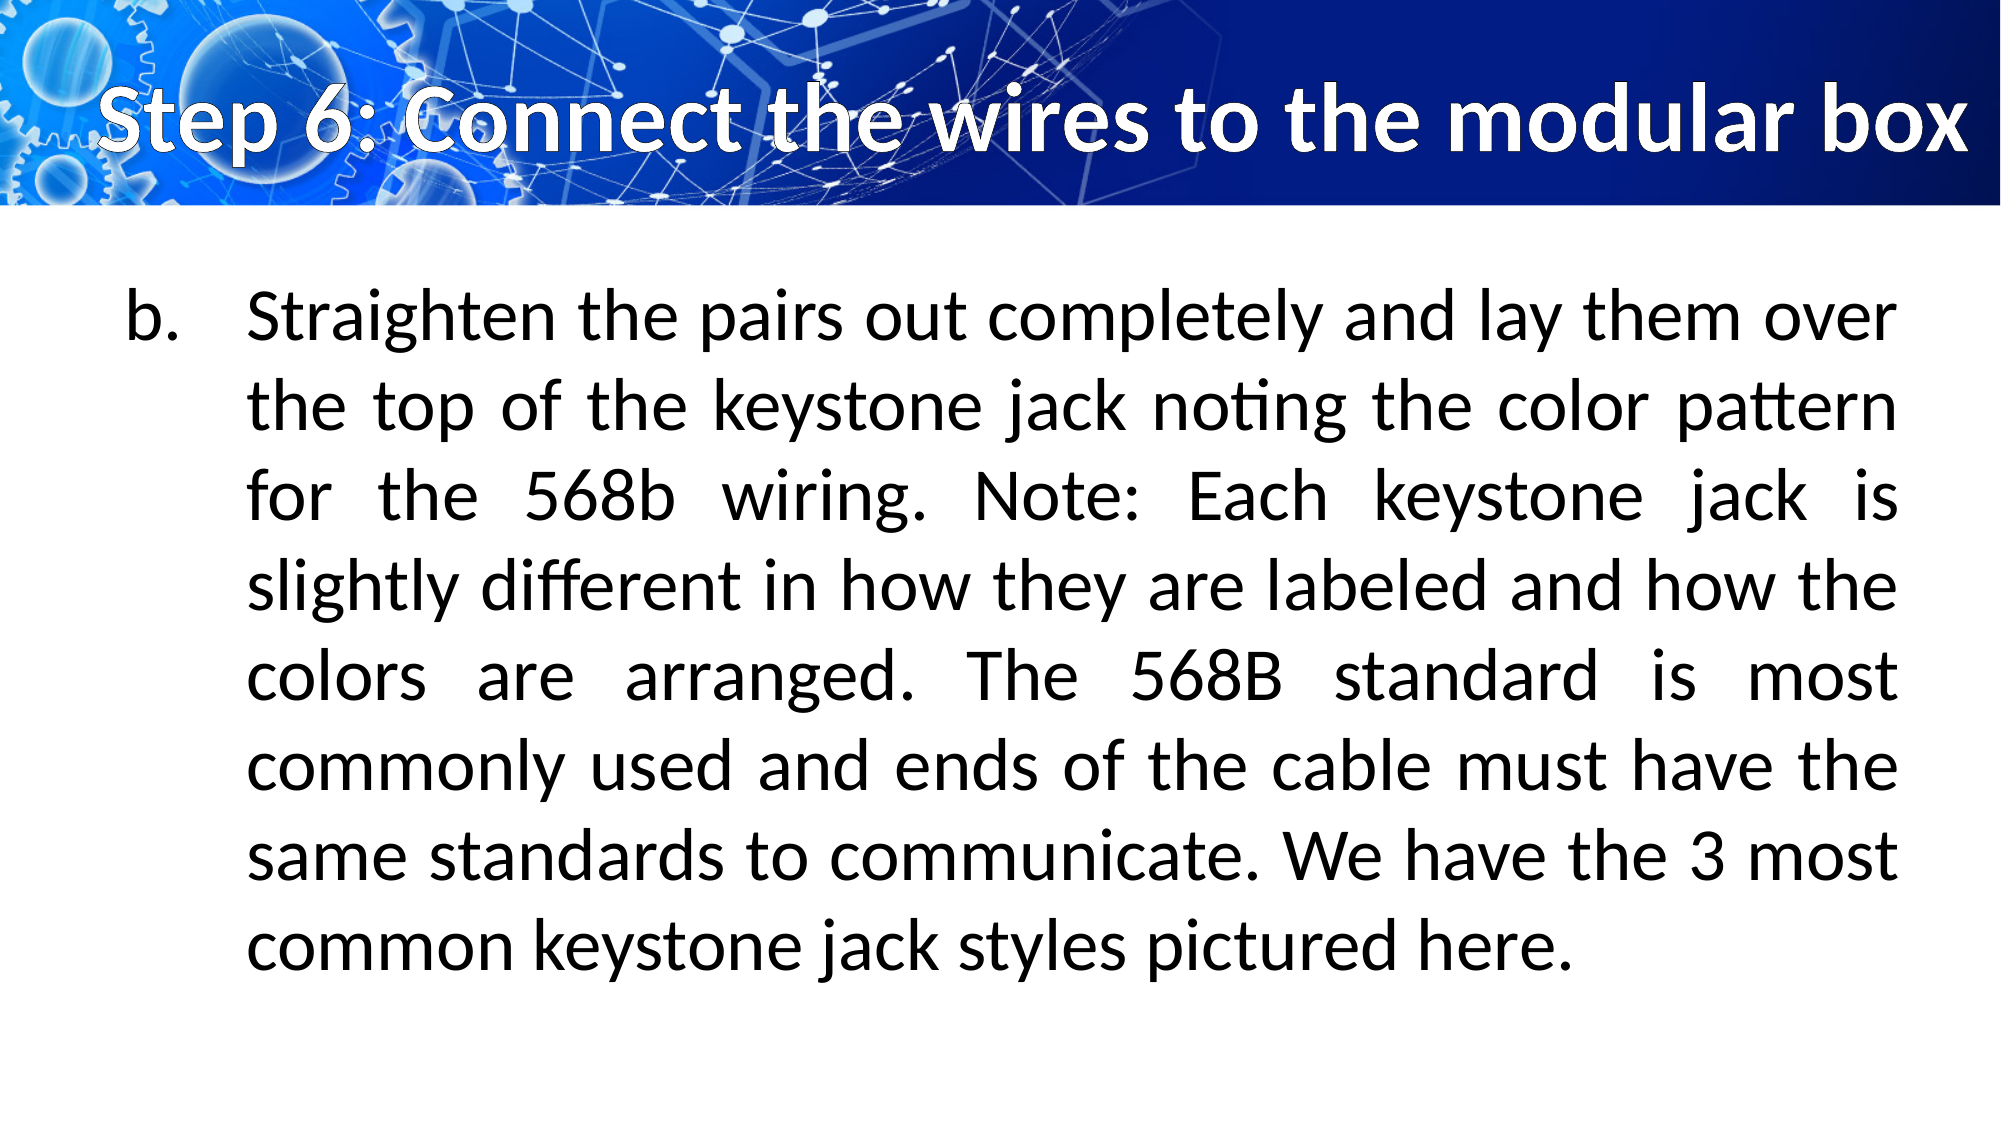

# Step 6: Connect the wires to the modular box
Straighten the pairs out completely and lay them over the top of the keystone jack noting the color pattern for the 568b wiring. Note: Each keystone jack is slightly different in how they are labeled and how the colors are arranged. The 568B standard is most commonly used and ends of the cable must have the same standards to communicate. We have the 3 most common keystone jack styles pictured here.